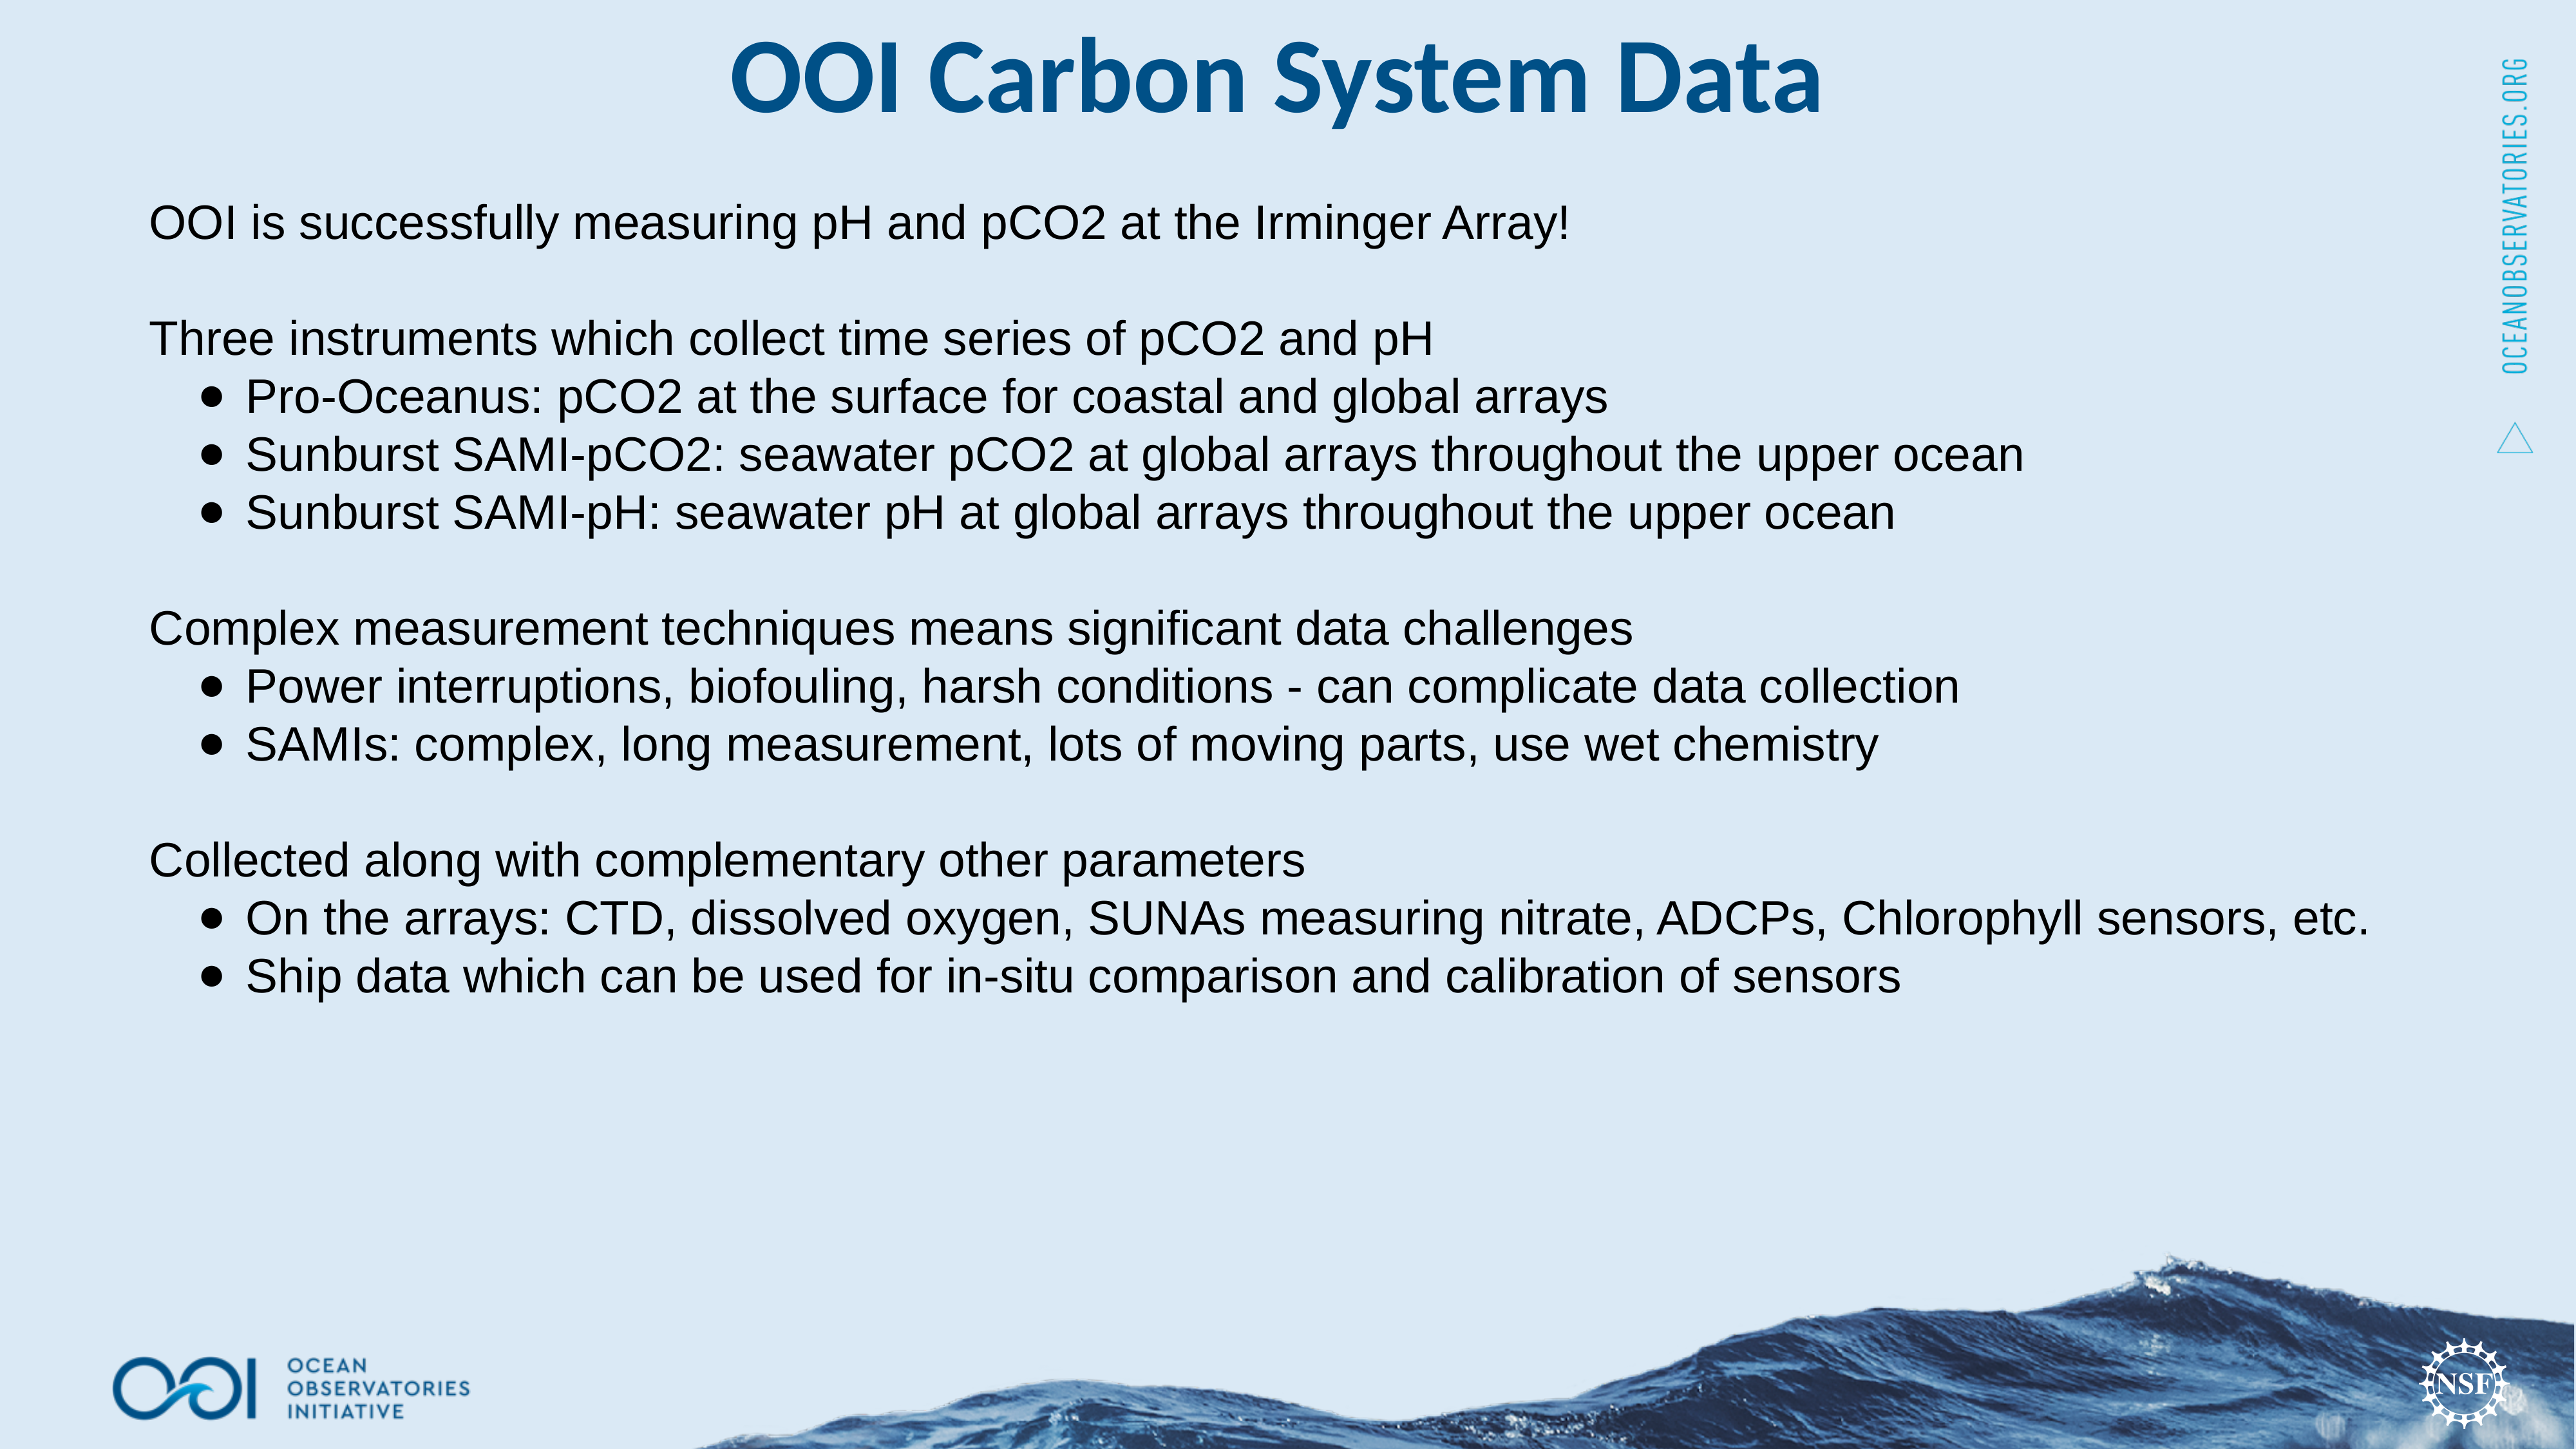

OOI Carbon System Data
OOI is successfully measuring pH and pCO2 at the Irminger Array!

Three instruments which collect time series of pCO2 and pH
Pro-Oceanus: pCO2 at the surface for coastal and global arrays
Sunburst SAMI-pCO2: seawater pCO2 at global arrays throughout the upper ocean
Sunburst SAMI-pH: seawater pH at global arrays throughout the upper ocean

Complex measurement techniques means significant data challenges
Power interruptions, biofouling, harsh conditions - can complicate data collection
SAMIs: complex, long measurement, lots of moving parts, use wet chemistry

Collected along with complementary other parameters
On the arrays: CTD, dissolved oxygen, SUNAs measuring nitrate, ADCPs, Chlorophyll sensors, etc.
Ship data which can be used for in-situ comparison and calibration of sensors